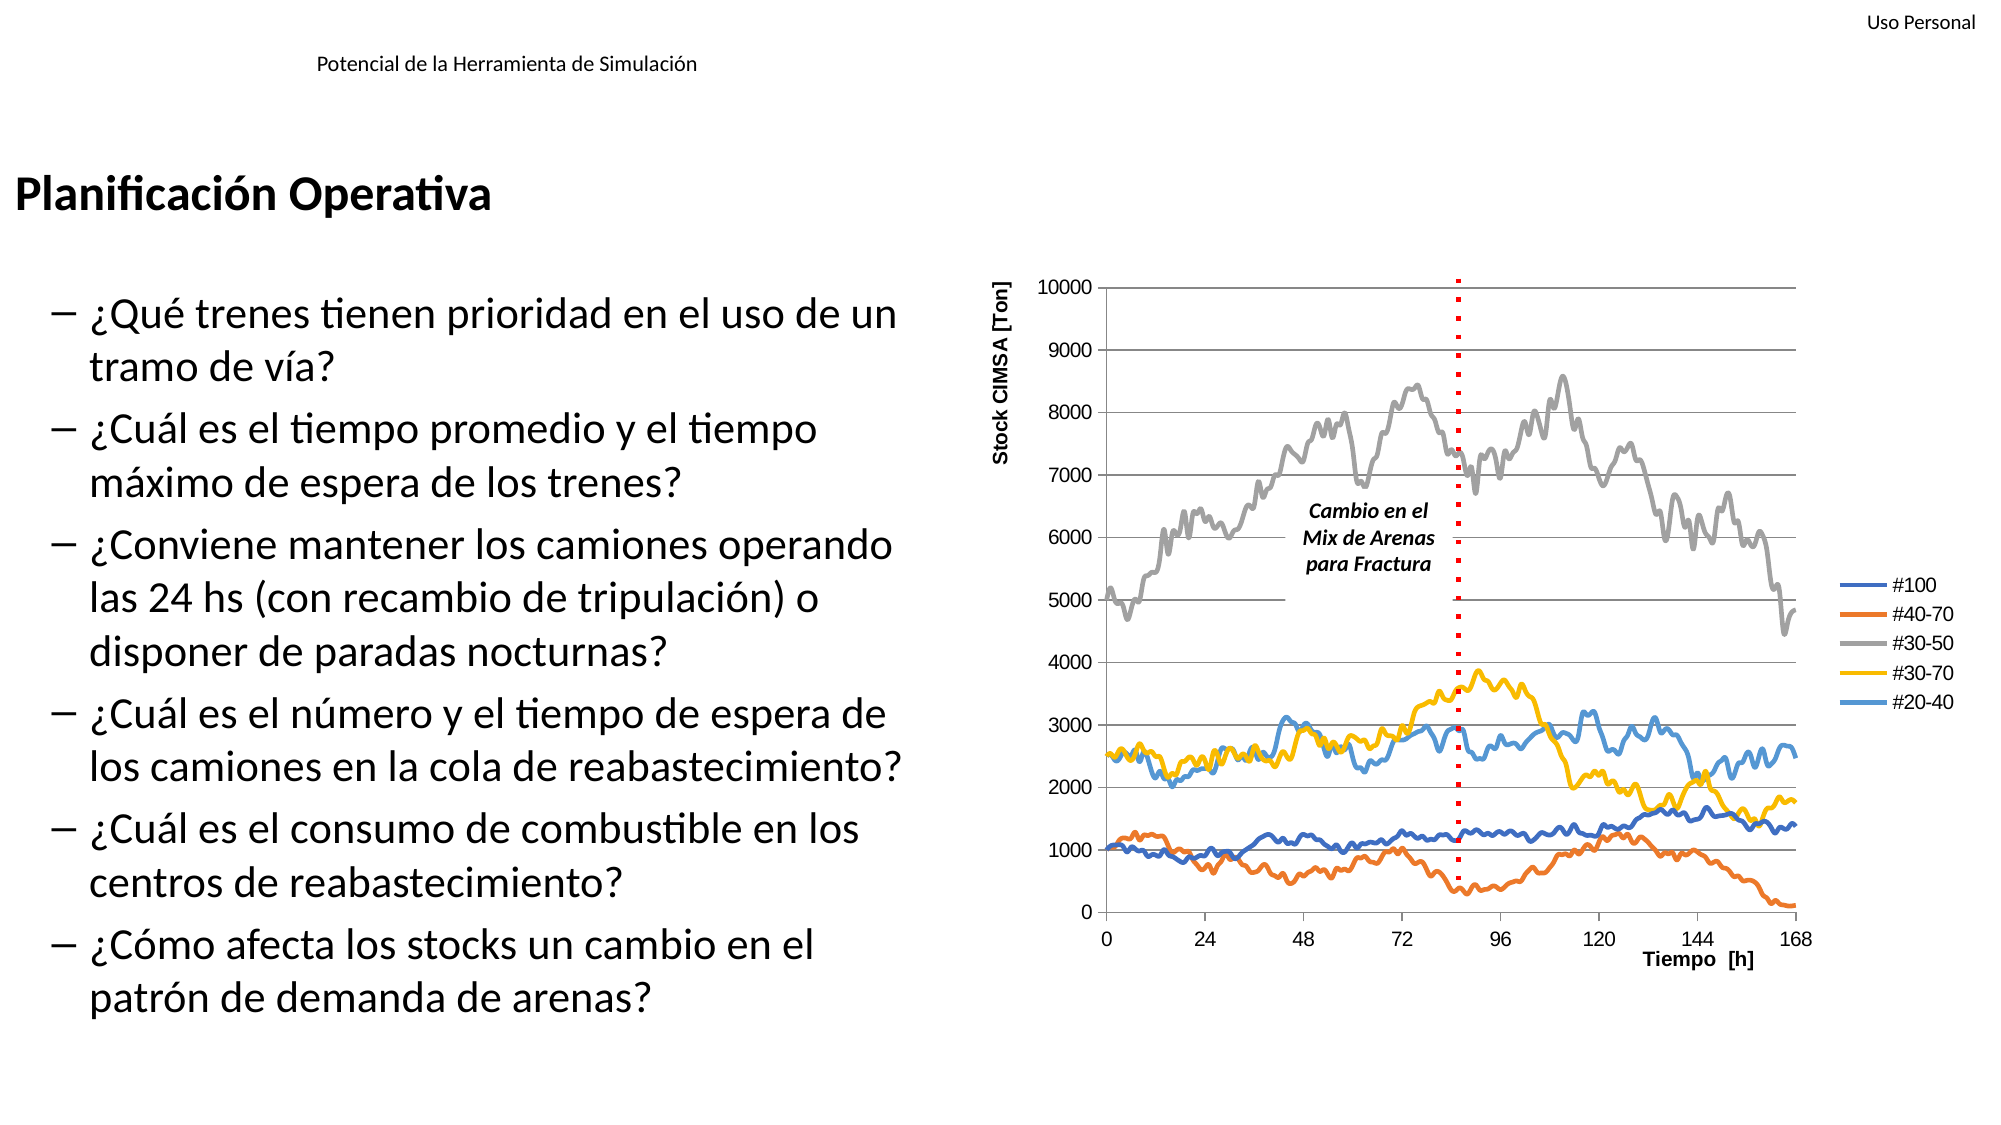

# Potencial de la Herramienta de Simulación
Planificación Operativa

¿Qué trenes tienen prioridad en el uso de un tramo de vía?
¿Cuál es el tiempo promedio y el tiempo máximo de espera de los trenes?
¿Conviene mantener los camiones operando las 24 hs (con recambio de tripulación) o disponer de paradas nocturnas?
¿Cuál es el número y el tiempo de espera de los camiones en la cola de reabastecimiento?
¿Cuál es el consumo de combustible en los centros de reabastecimiento?
¿Cómo afecta los stocks un cambio en el patrón de demanda de arenas?

### Chart

| Category | #100 | #40-70 | #30-50 | #30-70 | #20-40 |
|---|---|---|---|---|---|
Cambio en el Mix de Arenas para Fractura